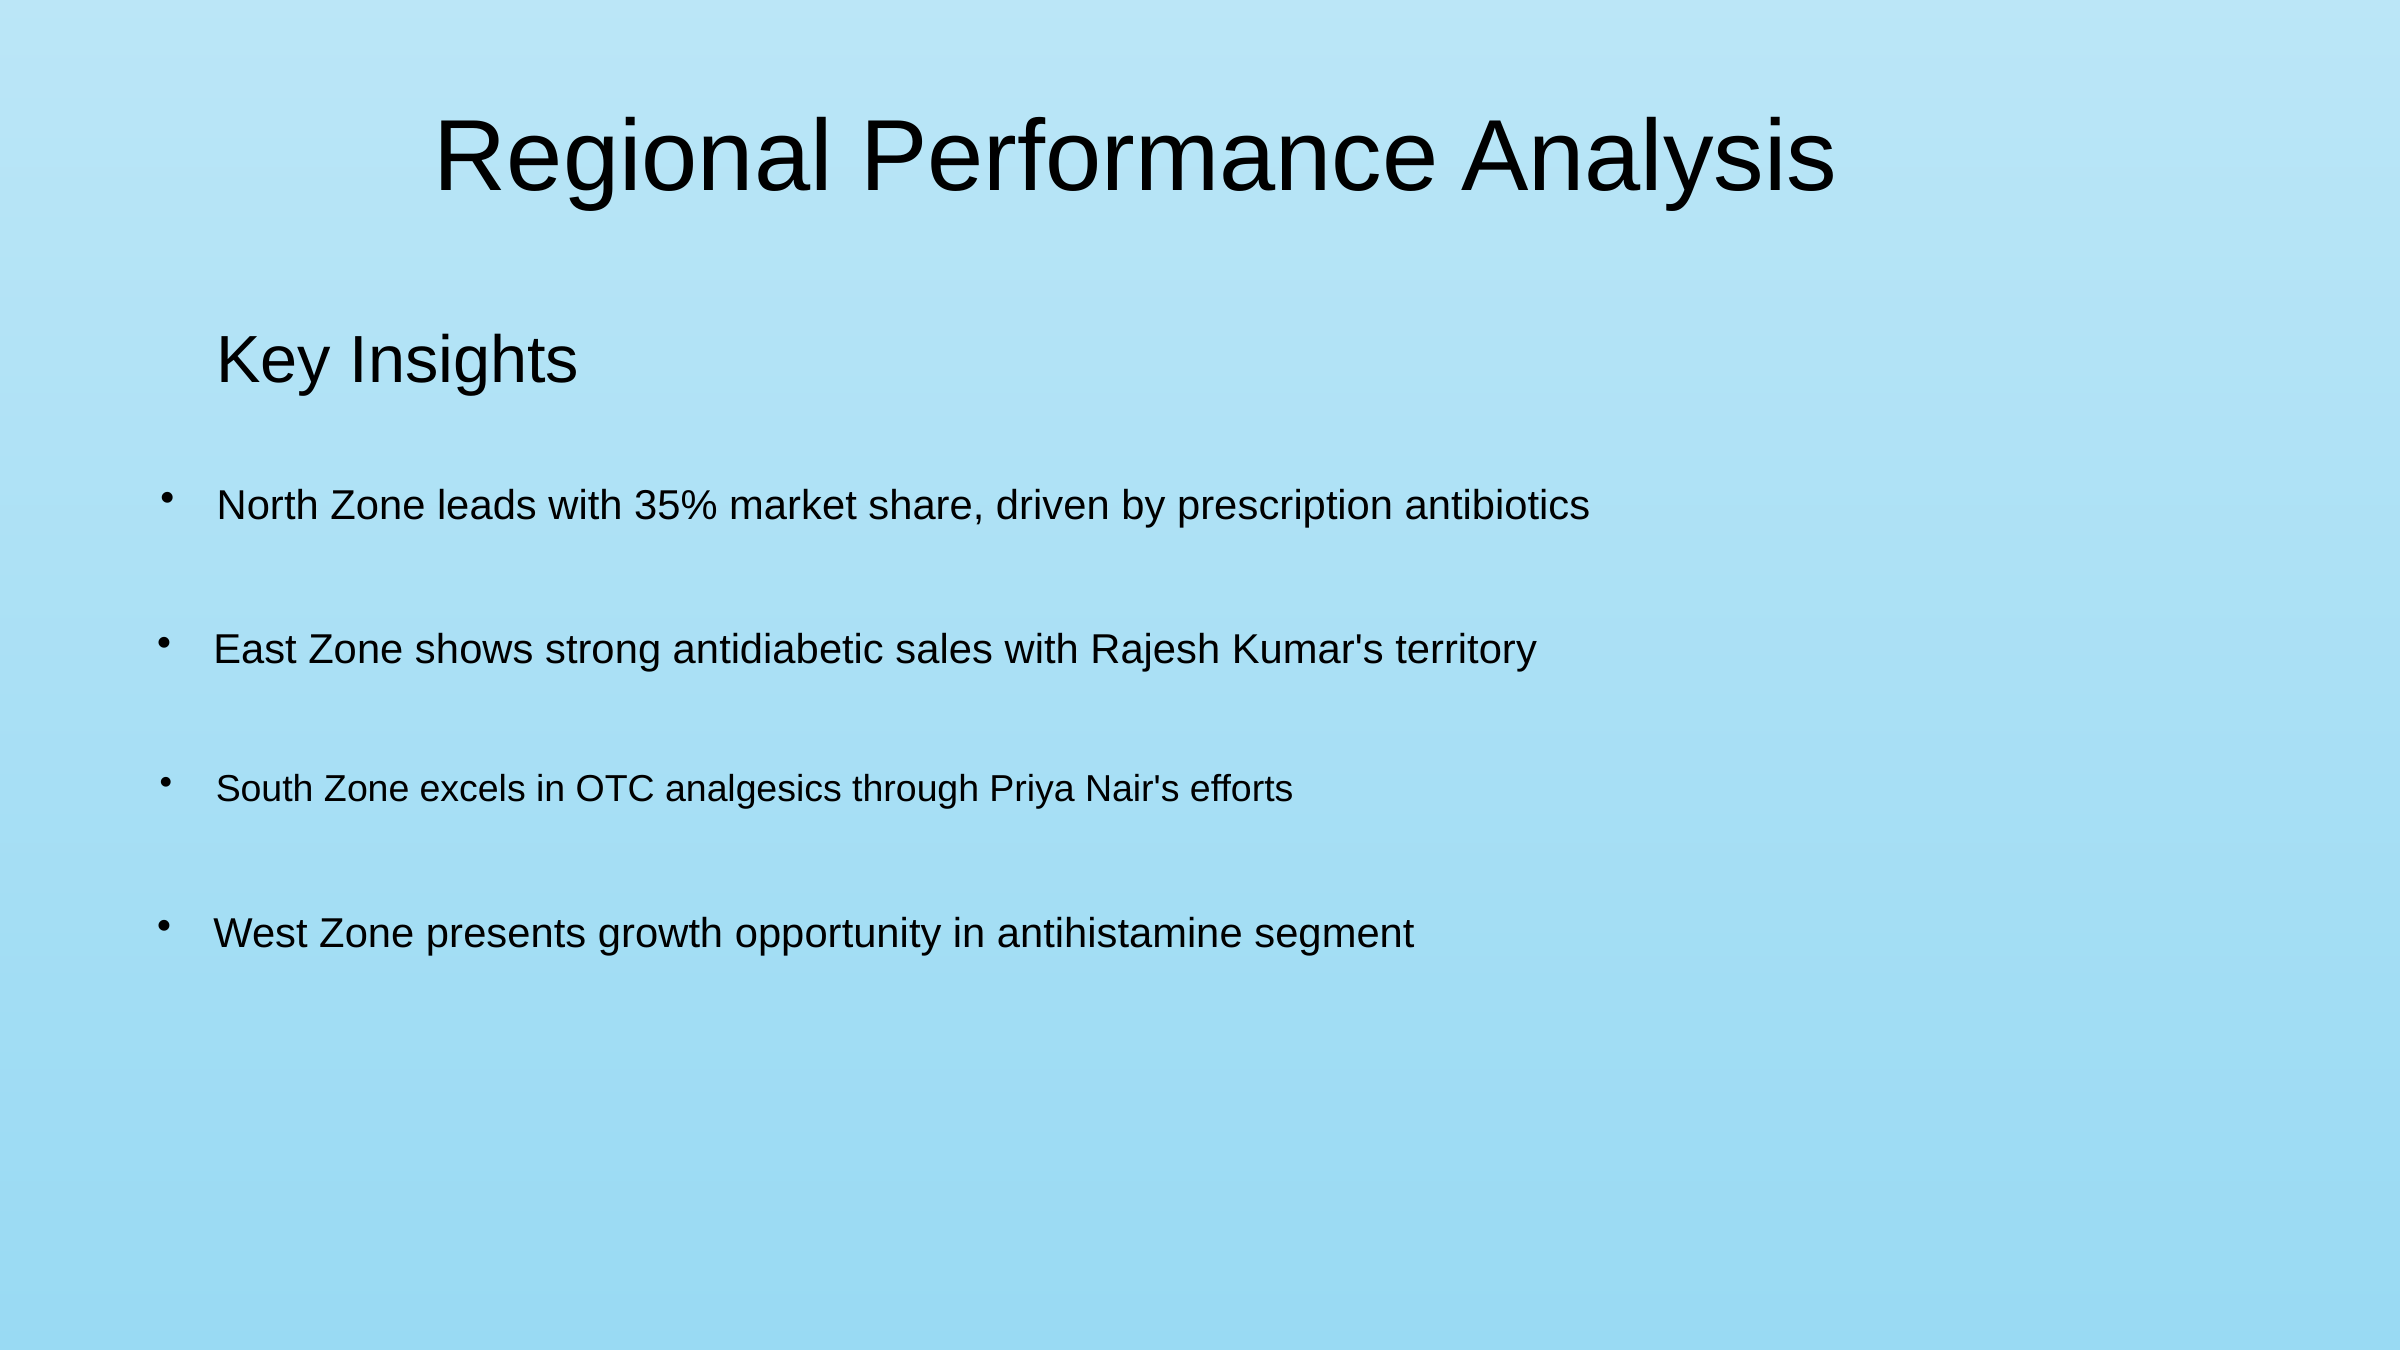

Regional Performance Analysis
Key Insights
North Zone leads with 35% market share, driven by prescription antibiotics
East Zone shows strong antidiabetic sales with Rajesh Kumar's territory
South Zone excels in OTC analgesics through Priya Nair's efforts

West Zone presents growth opportunity in antihistamine segment